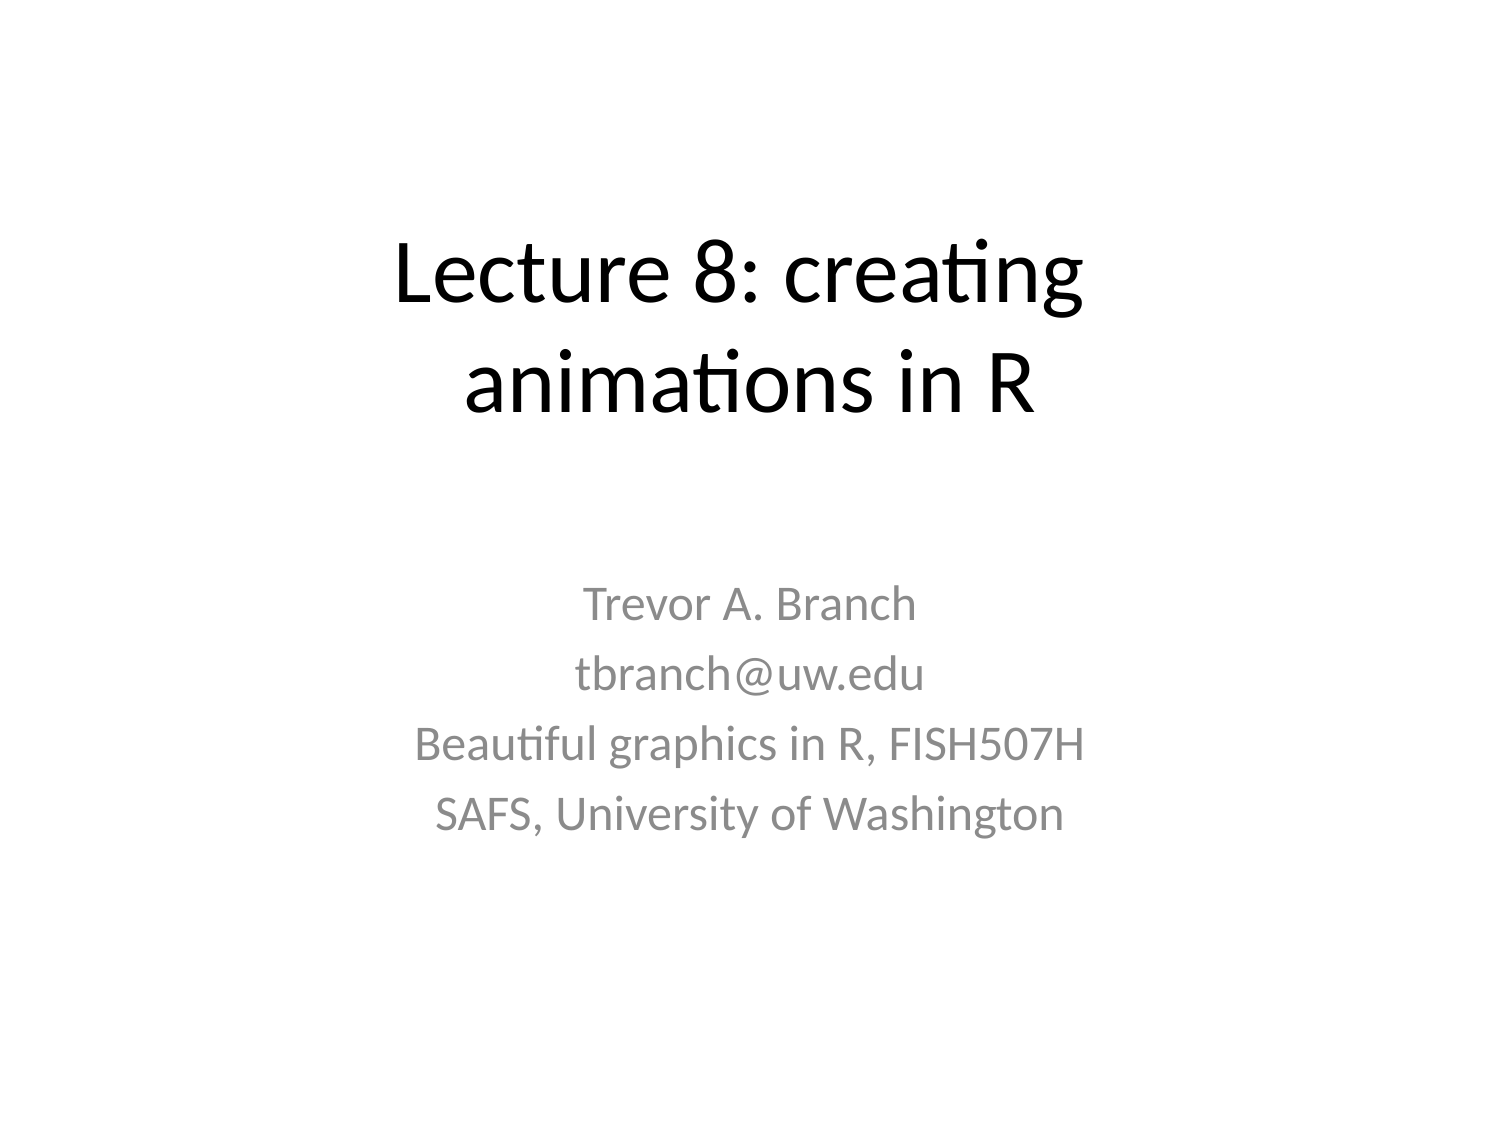

# Lecture 8: creating animations in R
Trevor A. Branch
tbranch@uw.edu
Beautiful graphics in R, FISH507H
SAFS, University of Washington